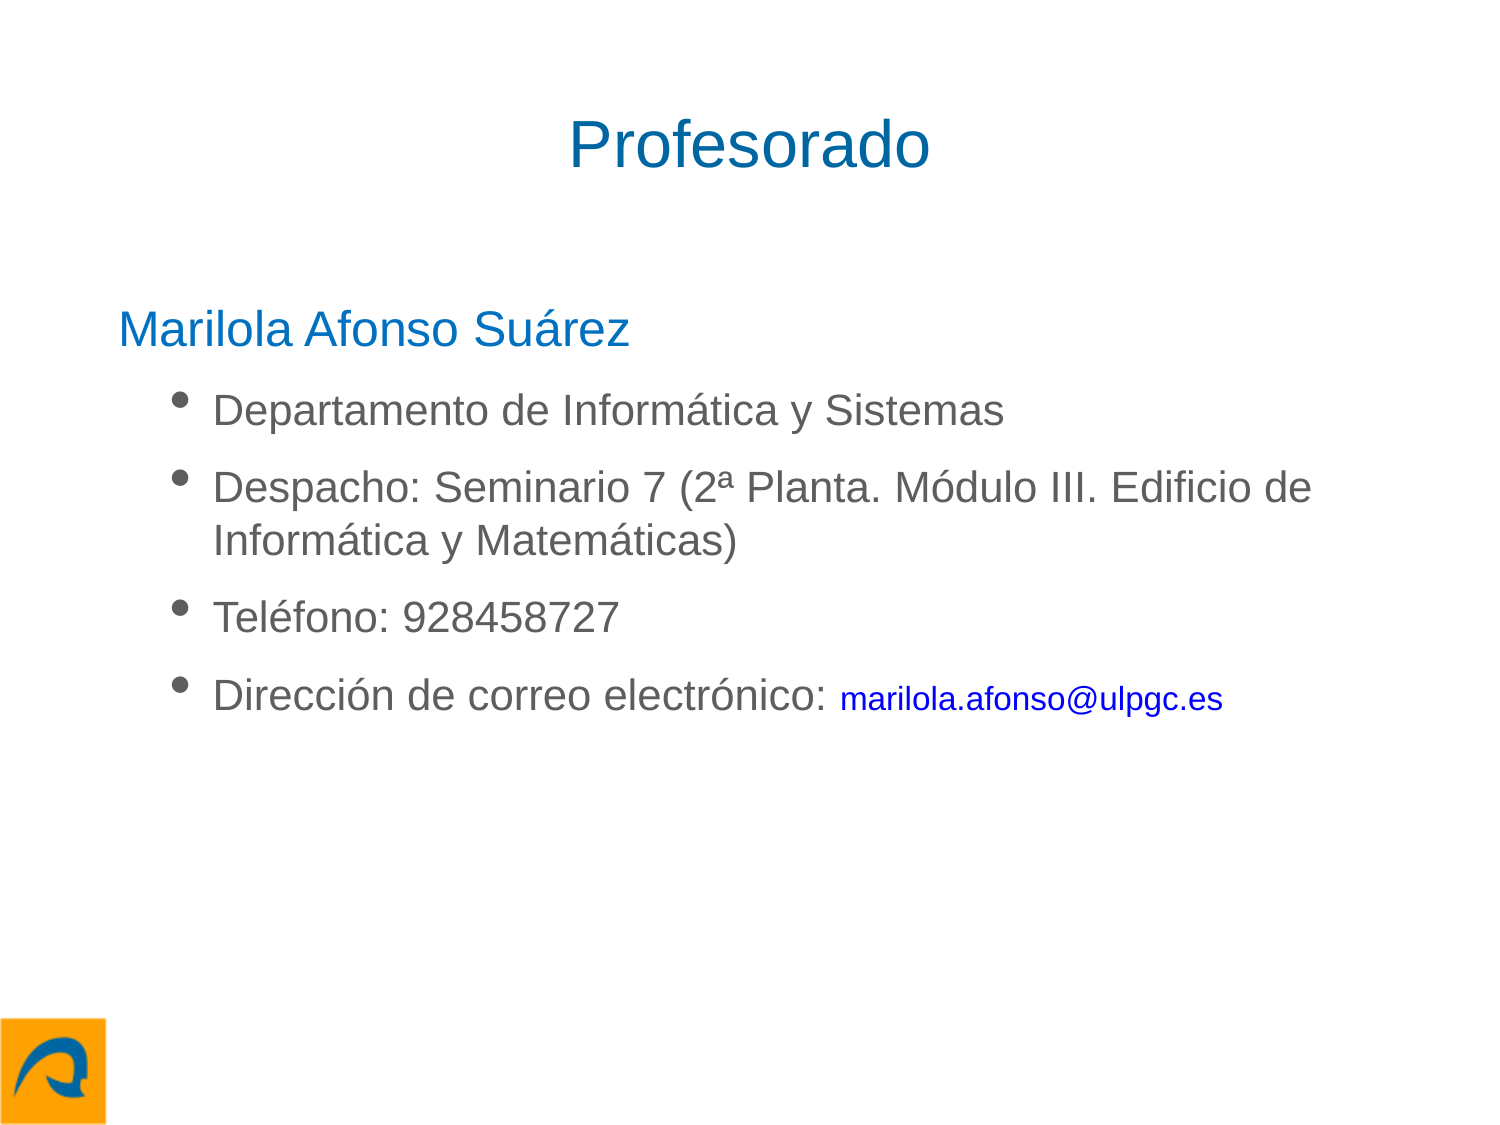

# Profesorado
Marilola Afonso Suárez
Departamento de Informática y Sistemas
Despacho: Seminario 7 (2ª Planta. Módulo III. Edificio de Informática y Matemáticas)
Teléfono: 928458727
Dirección de correo electrónico: marilola.afonso@ulpgc.es